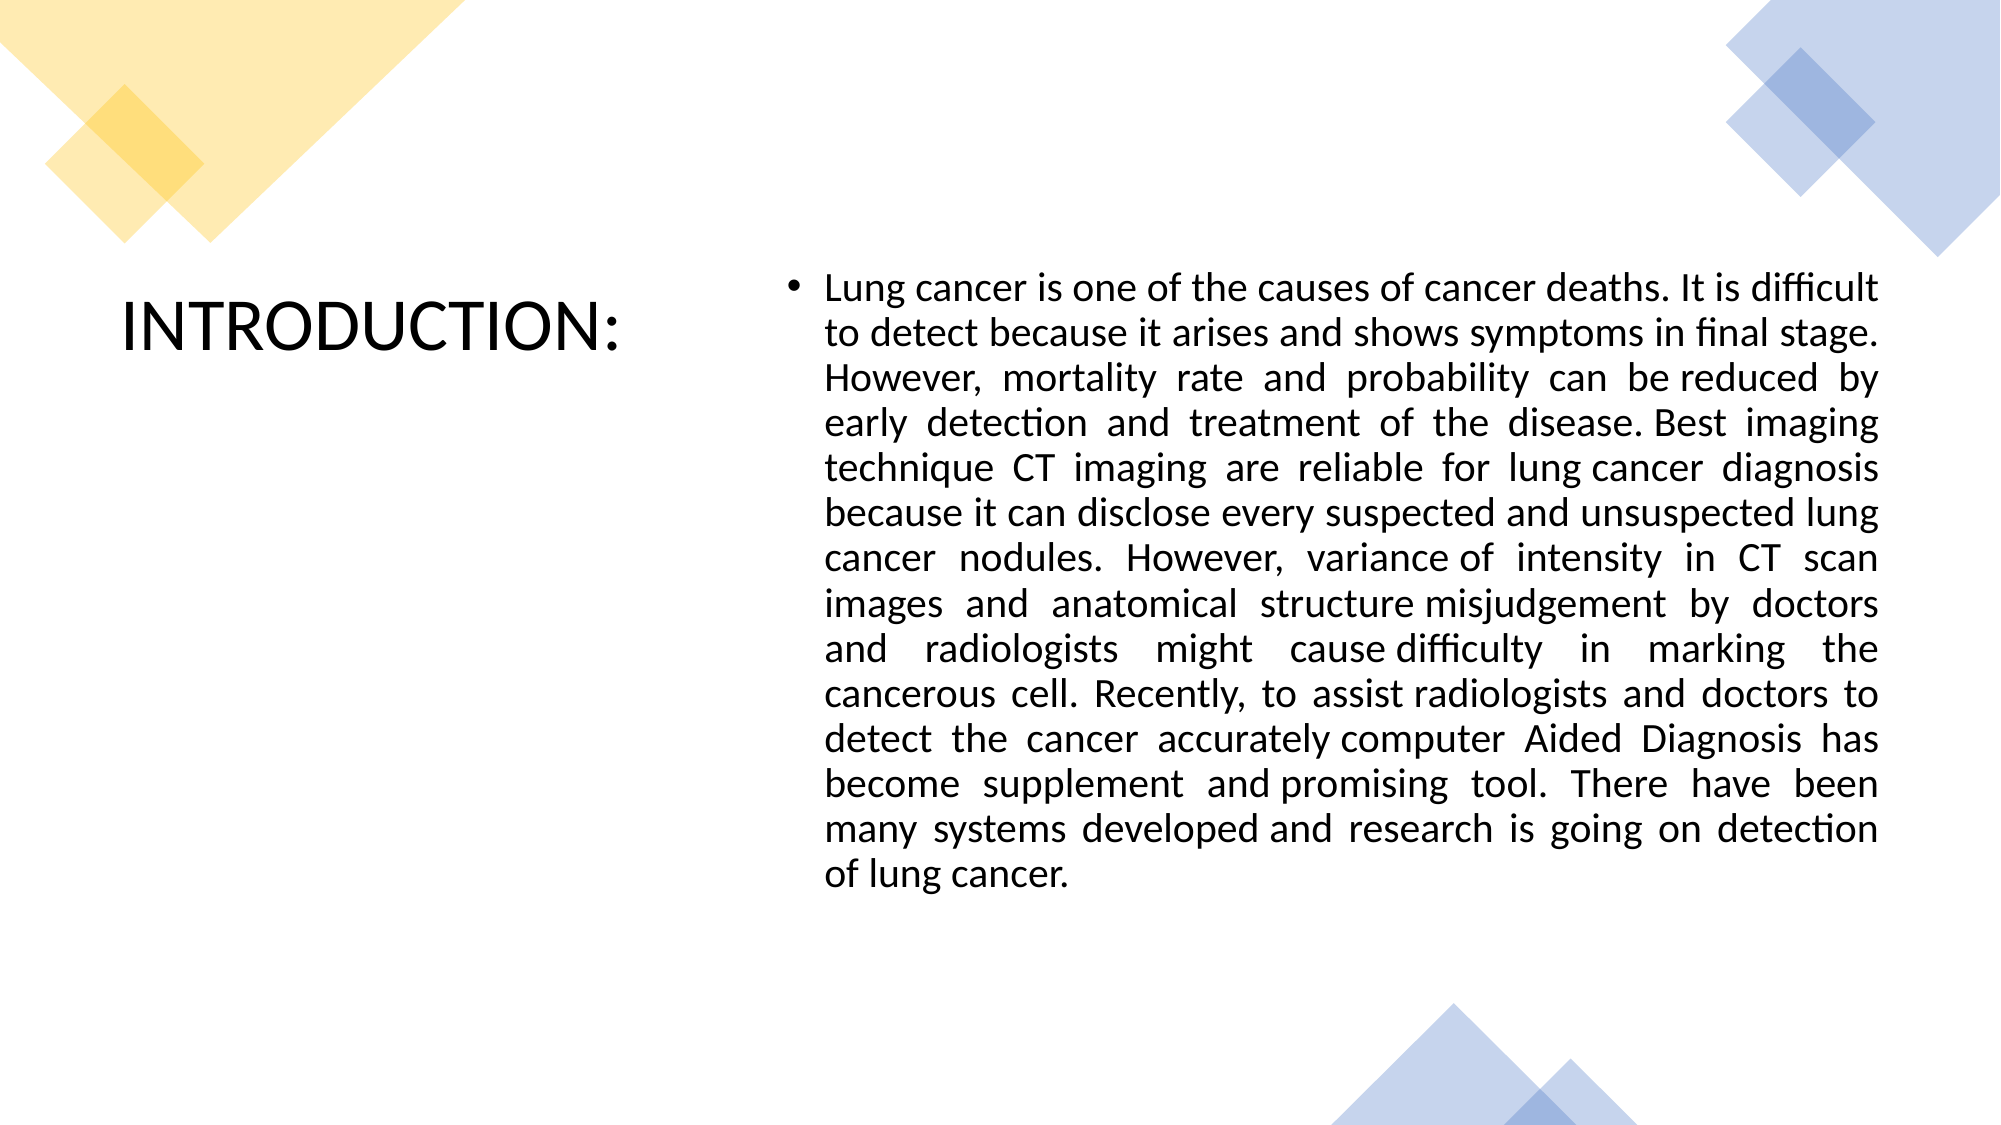

Lung cancer is one of the causes of cancer deaths. It is difficult to detect because it arises and shows symptoms in final stage. However, mortality rate and probability can be reduced by early detection and treatment of the disease. Best imaging technique CT imaging are reliable for lung cancer diagnosis because it can disclose every suspected and unsuspected lung cancer nodules. However, variance of intensity in CT scan images and anatomical structure misjudgement by doctors and radiologists might cause difficulty in marking the cancerous cell. Recently, to assist radiologists and doctors to detect the cancer accurately computer Aided Diagnosis has become supplement and promising tool. There have been many systems developed and research is going on detection of lung cancer.

# INTRODUCTION: